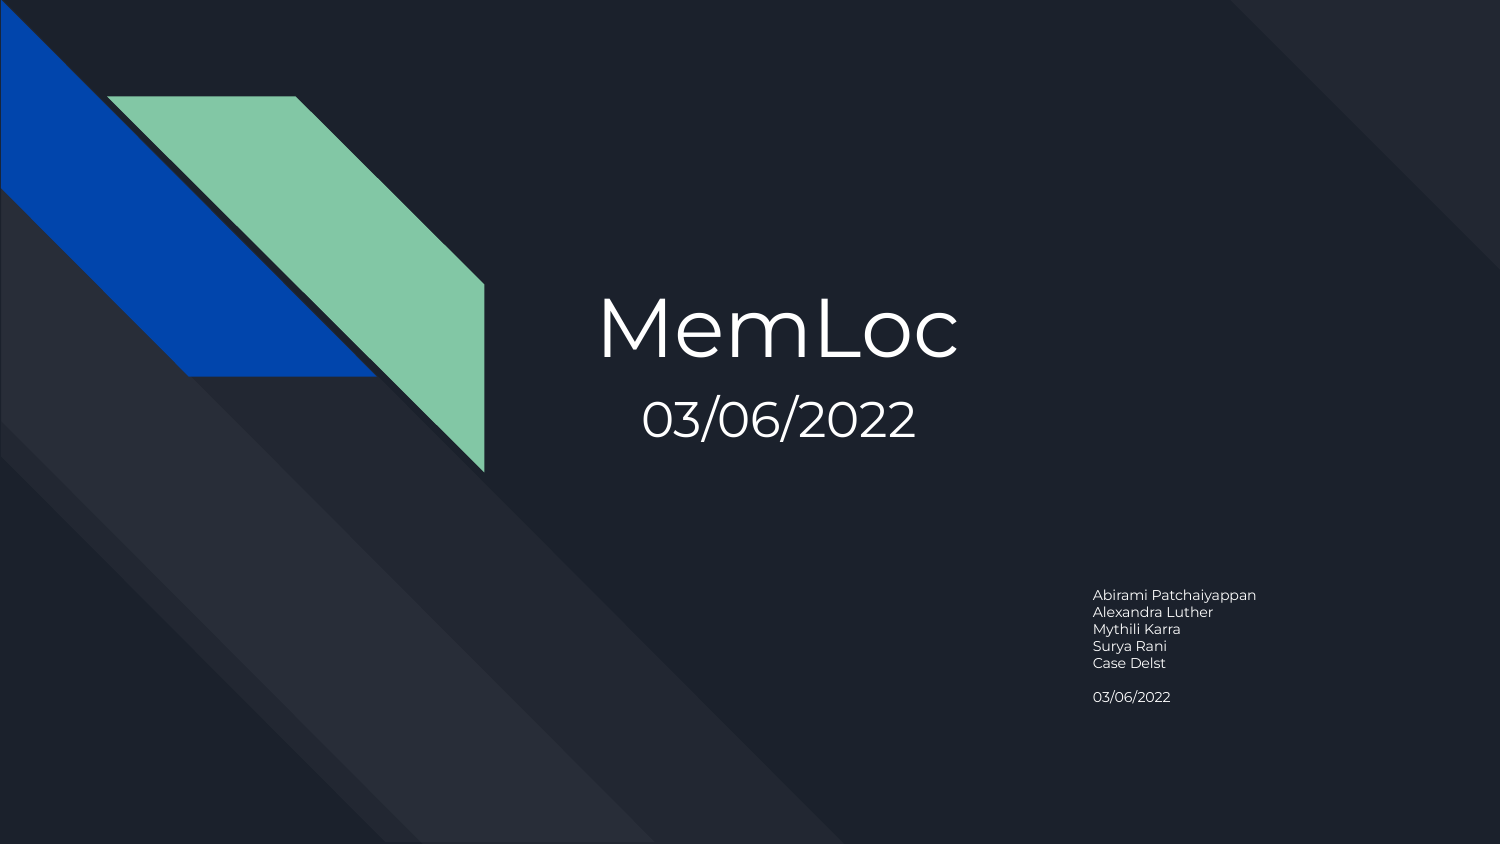

# MemLoc
03/06/2022

Abirami Patchaiyappan
Alexandra Luther
Mythili Karra
Surya Rani
Case Delst

03/06/2022